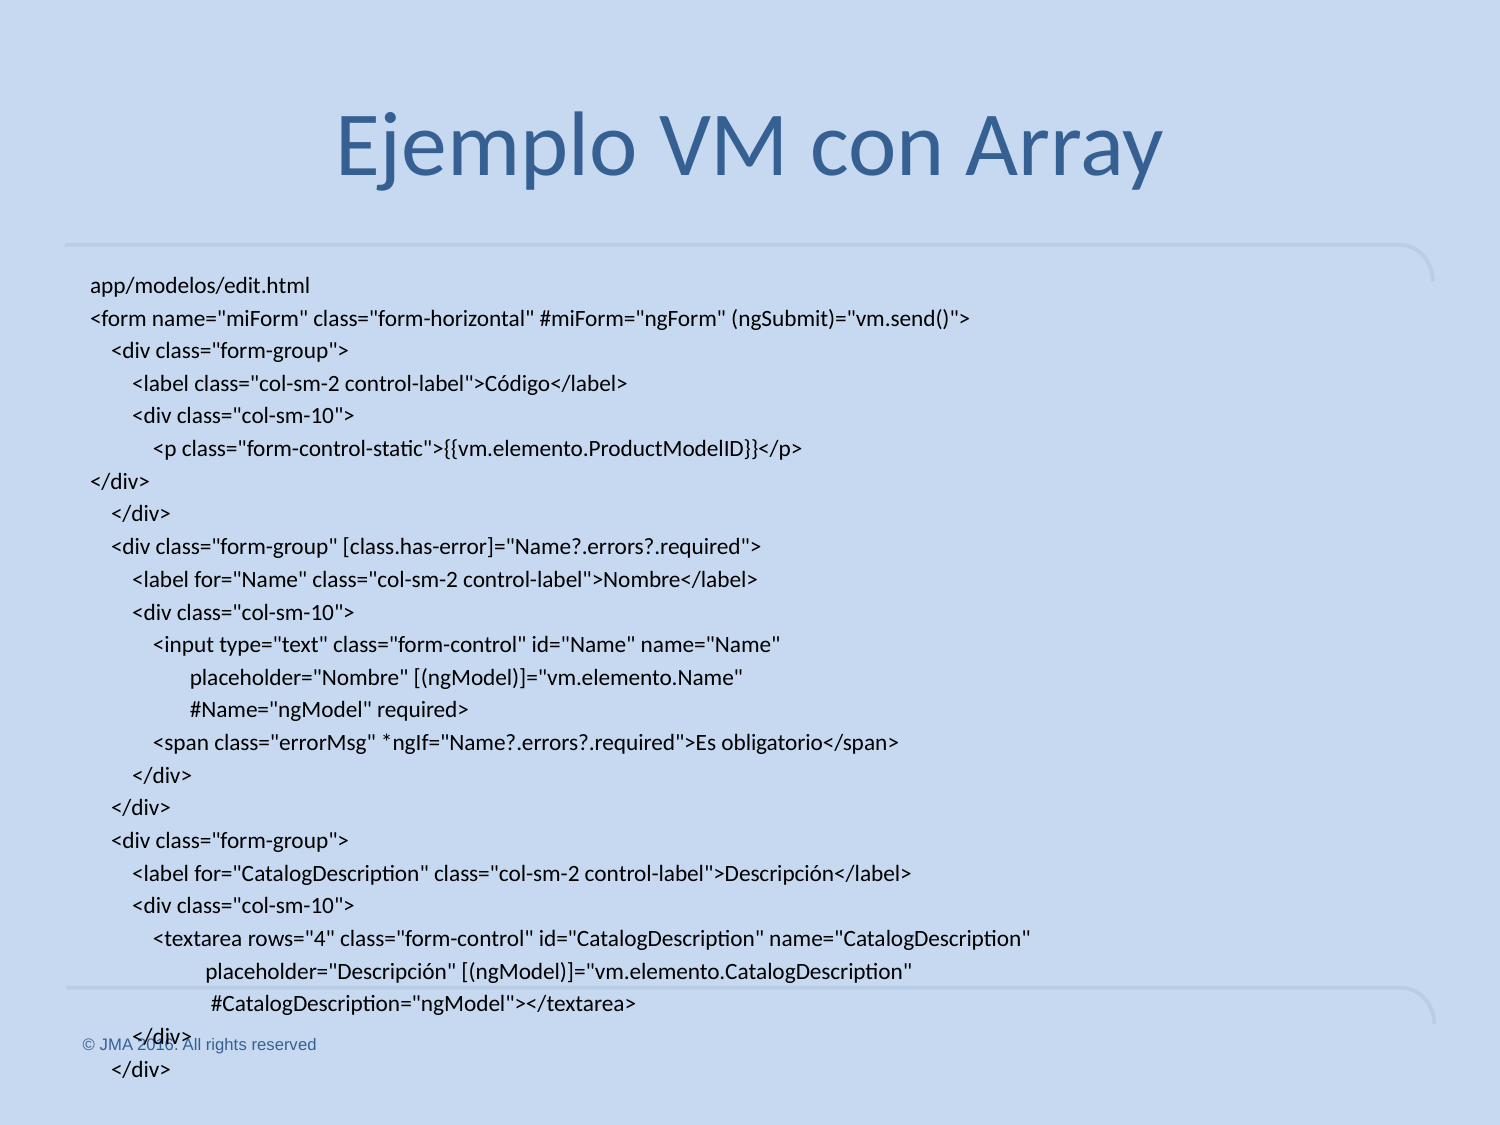

# Ejemplo VM con Array
app/modelos/edit.html
<form name="miForm" class="form-horizontal" #miForm="ngForm" (ngSubmit)="vm.send()">
    <div class="form-group">
        <label class="col-sm-2 control-label">Código</label>
        <div class="col-sm-10">
            <p class="form-control-static">{{vm.elemento.ProductModelID}}</p>
</div>
    </div>
    <div class="form-group" [class.has-error]="Name?.errors?.required">
        <label for="Name" class="col-sm-2 control-label">Nombre</label>
        <div class="col-sm-10">
            <input type="text" class="form-control" id="Name" name="Name"
                   placeholder="Nombre" [(ngModel)]="vm.elemento.Name"
                   #Name="ngModel" required>
            <span class="errorMsg" *ngIf="Name?.errors?.required">Es obligatorio</span>
        </div>
    </div>
    <div class="form-group">
        <label for="CatalogDescription" class="col-sm-2 control-label">Descripción</label>
        <div class="col-sm-10">
            <textarea rows="4" class="form-control" id="CatalogDescription" name="CatalogDescription"
                      placeholder="Descripción" [(ngModel)]="vm.elemento.CatalogDescription"
                       #CatalogDescription="ngModel"></textarea>
        </div>
    </div>